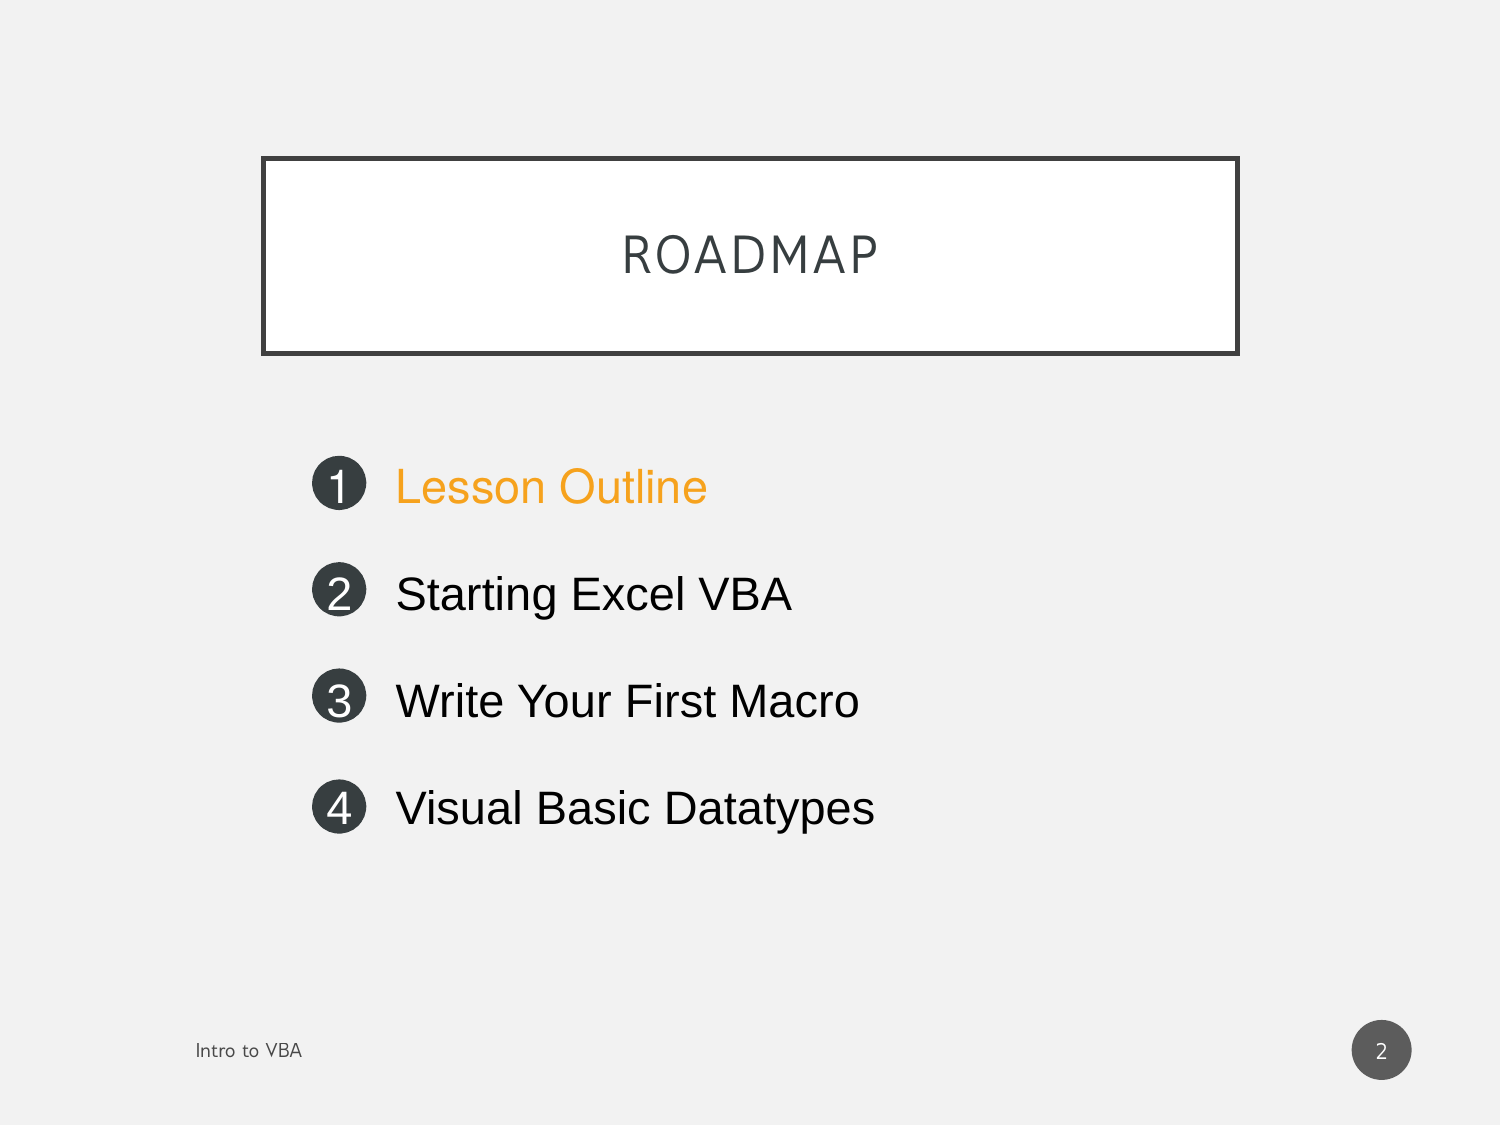

# RoadMAP

Lesson Outline

Starting Excel VBA

Write Your First Macro

Visual Basic Datatypes

2
Intro to VBA